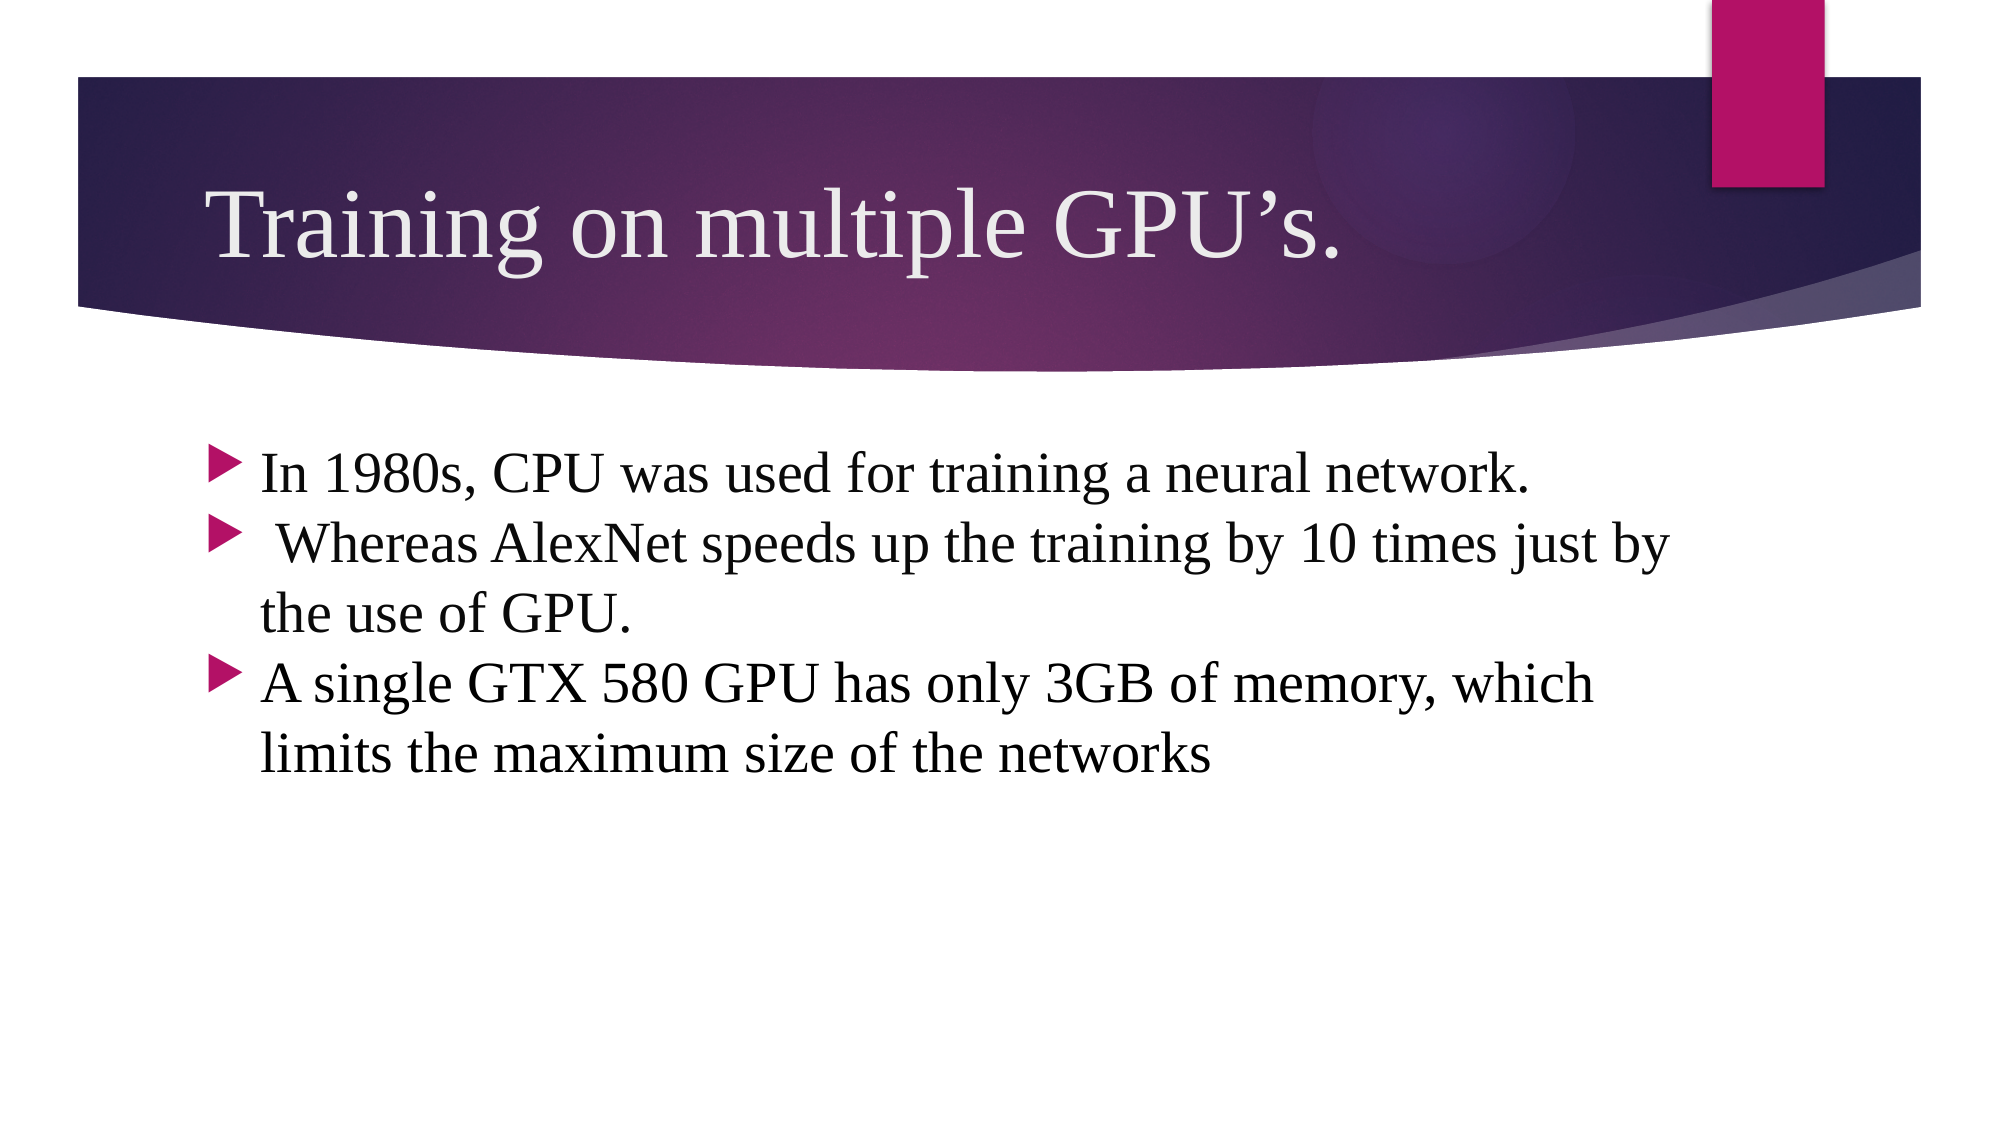

# Training on multiple GPU’s.
In 1980s, CPU was used for training a neural network.
 Whereas AlexNet speeds up the training by 10 times just by the use of GPU.
A single GTX 580 GPU has only 3GB of memory, which limits the maximum size of the networks